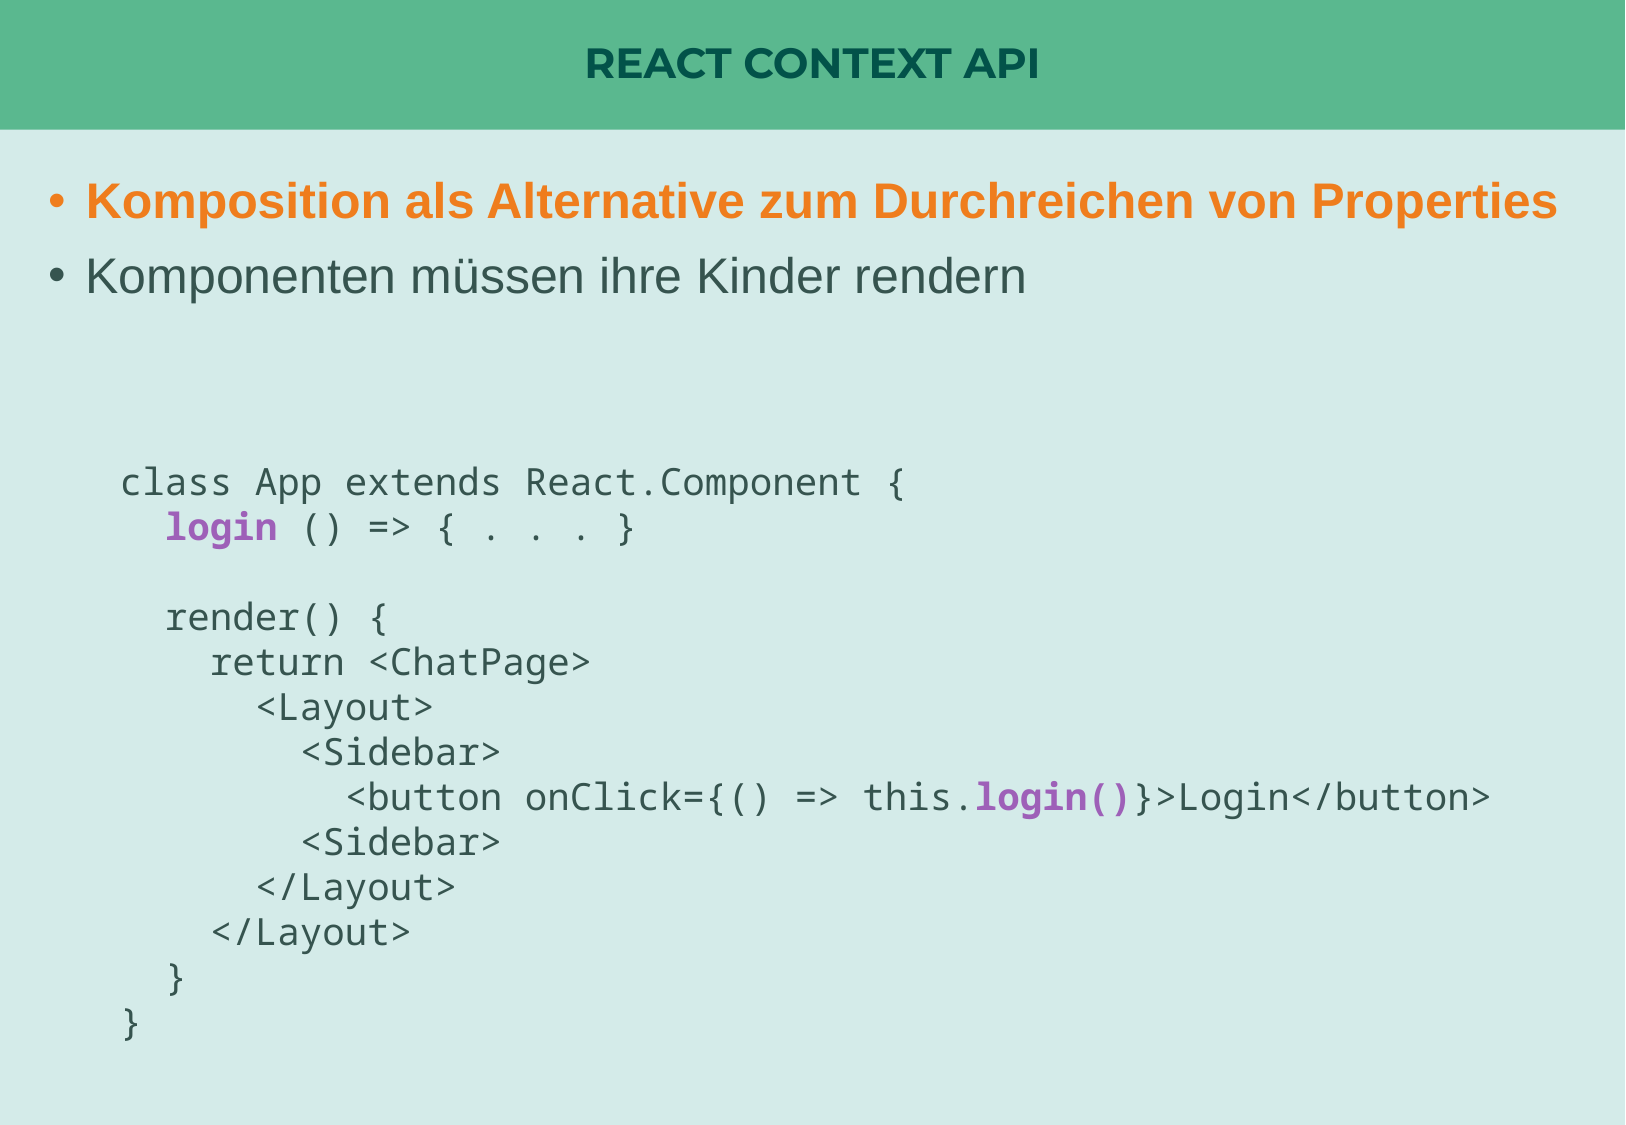

# React Context API
Komposition als Alternative zum Durchreichen von Properties
Komponenten müssen ihre Kinder rendern

class App extends React.Component {
  login () => { . . . }

  render() {
    return <ChatPage>
      <Layout>
        <Sidebar>
          <button onClick={() => this.login()}>Login</button>
        <Sidebar>
      </Layout>
    </Layout>
  }
}